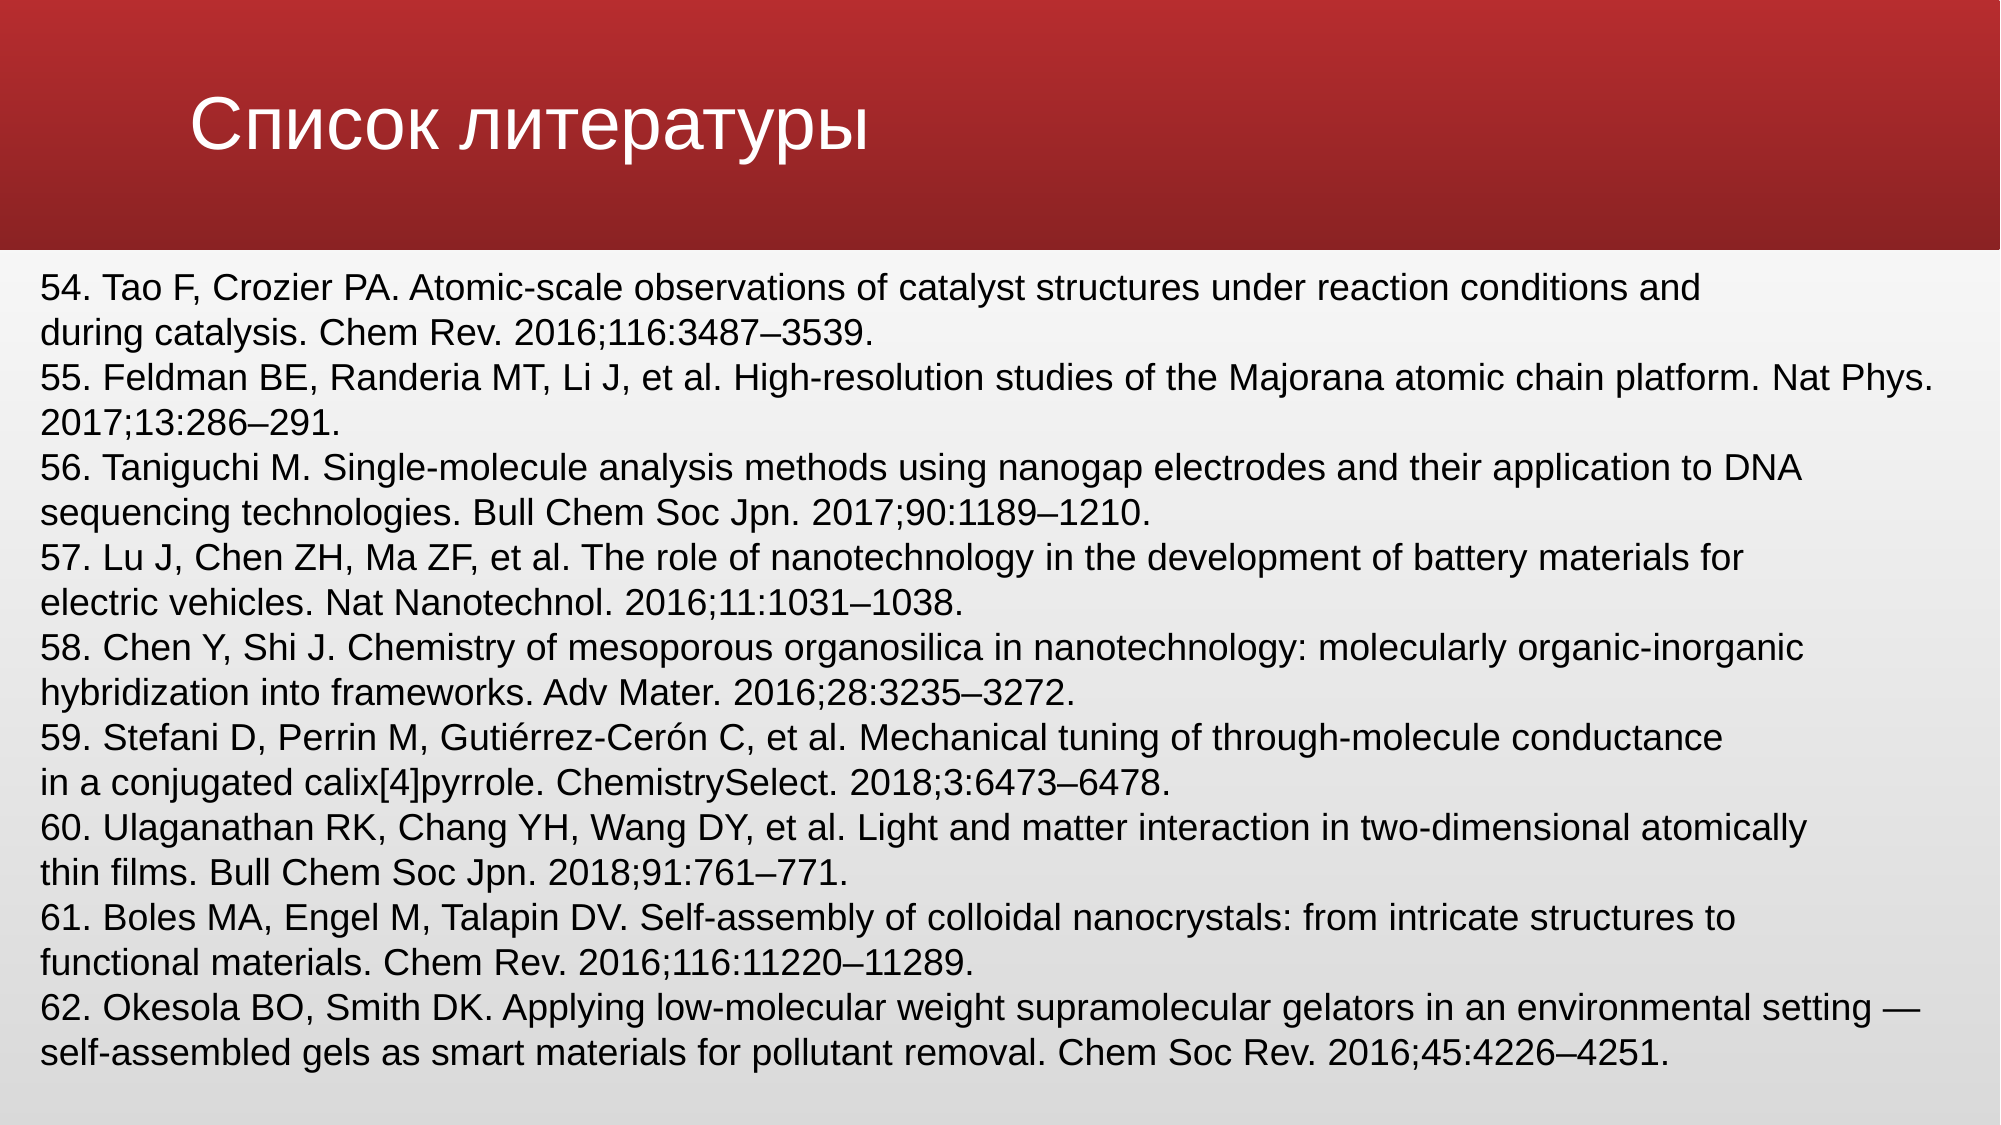

# Список литературы
54. Tao F, Crozier PA. Atomic-scale observations of catalyst structures under reaction conditions and
during catalysis. Chem Rev. 2016;116:3487–3539.
55. Feldman BE, Randeria MT, Li J, et al. High-resolution studies of the Majorana atomic chain platform. Nat Phys. 2017;13:286–291.
56. Taniguchi M. Single-molecule analysis methods using nanogap electrodes and their application to DNA sequencing technologies. Bull Chem Soc Jpn. 2017;90:1189–1210.
57. Lu J, Chen ZH, Ma ZF, et al. The role of nanotechnology in the development of battery materials for
electric vehicles. Nat Nanotechnol. 2016;11:1031–1038.
58. Chen Y, Shi J. Chemistry of mesoporous organosilica in nanotechnology: molecularly organic-inorganic
hybridization into frameworks. Adv Mater. 2016;28:3235–3272.
59. Stefani D, Perrin M, Gutiérrez-Cerón C, et al. Mechanical tuning of through-molecule conductance
in a conjugated calix[4]pyrrole. ChemistrySelect. 2018;3:6473–6478.
60. Ulaganathan RK, Chang YH, Wang DY, et al. Light and matter interaction in two-dimensional atomically
thin films. Bull Chem Soc Jpn. 2018;91:761–771.
61. Boles MA, Engel M, Talapin DV. Self-assembly of colloidal nanocrystals: from intricate structures to
functional materials. Chem Rev. 2016;116:11220–11289.
62. Okesola BO, Smith DK. Applying low-molecular weight supramolecular gelators in an environmental setting —
self-assembled gels as smart materials for pollutant removal. Chem Soc Rev. 2016;45:4226–4251.